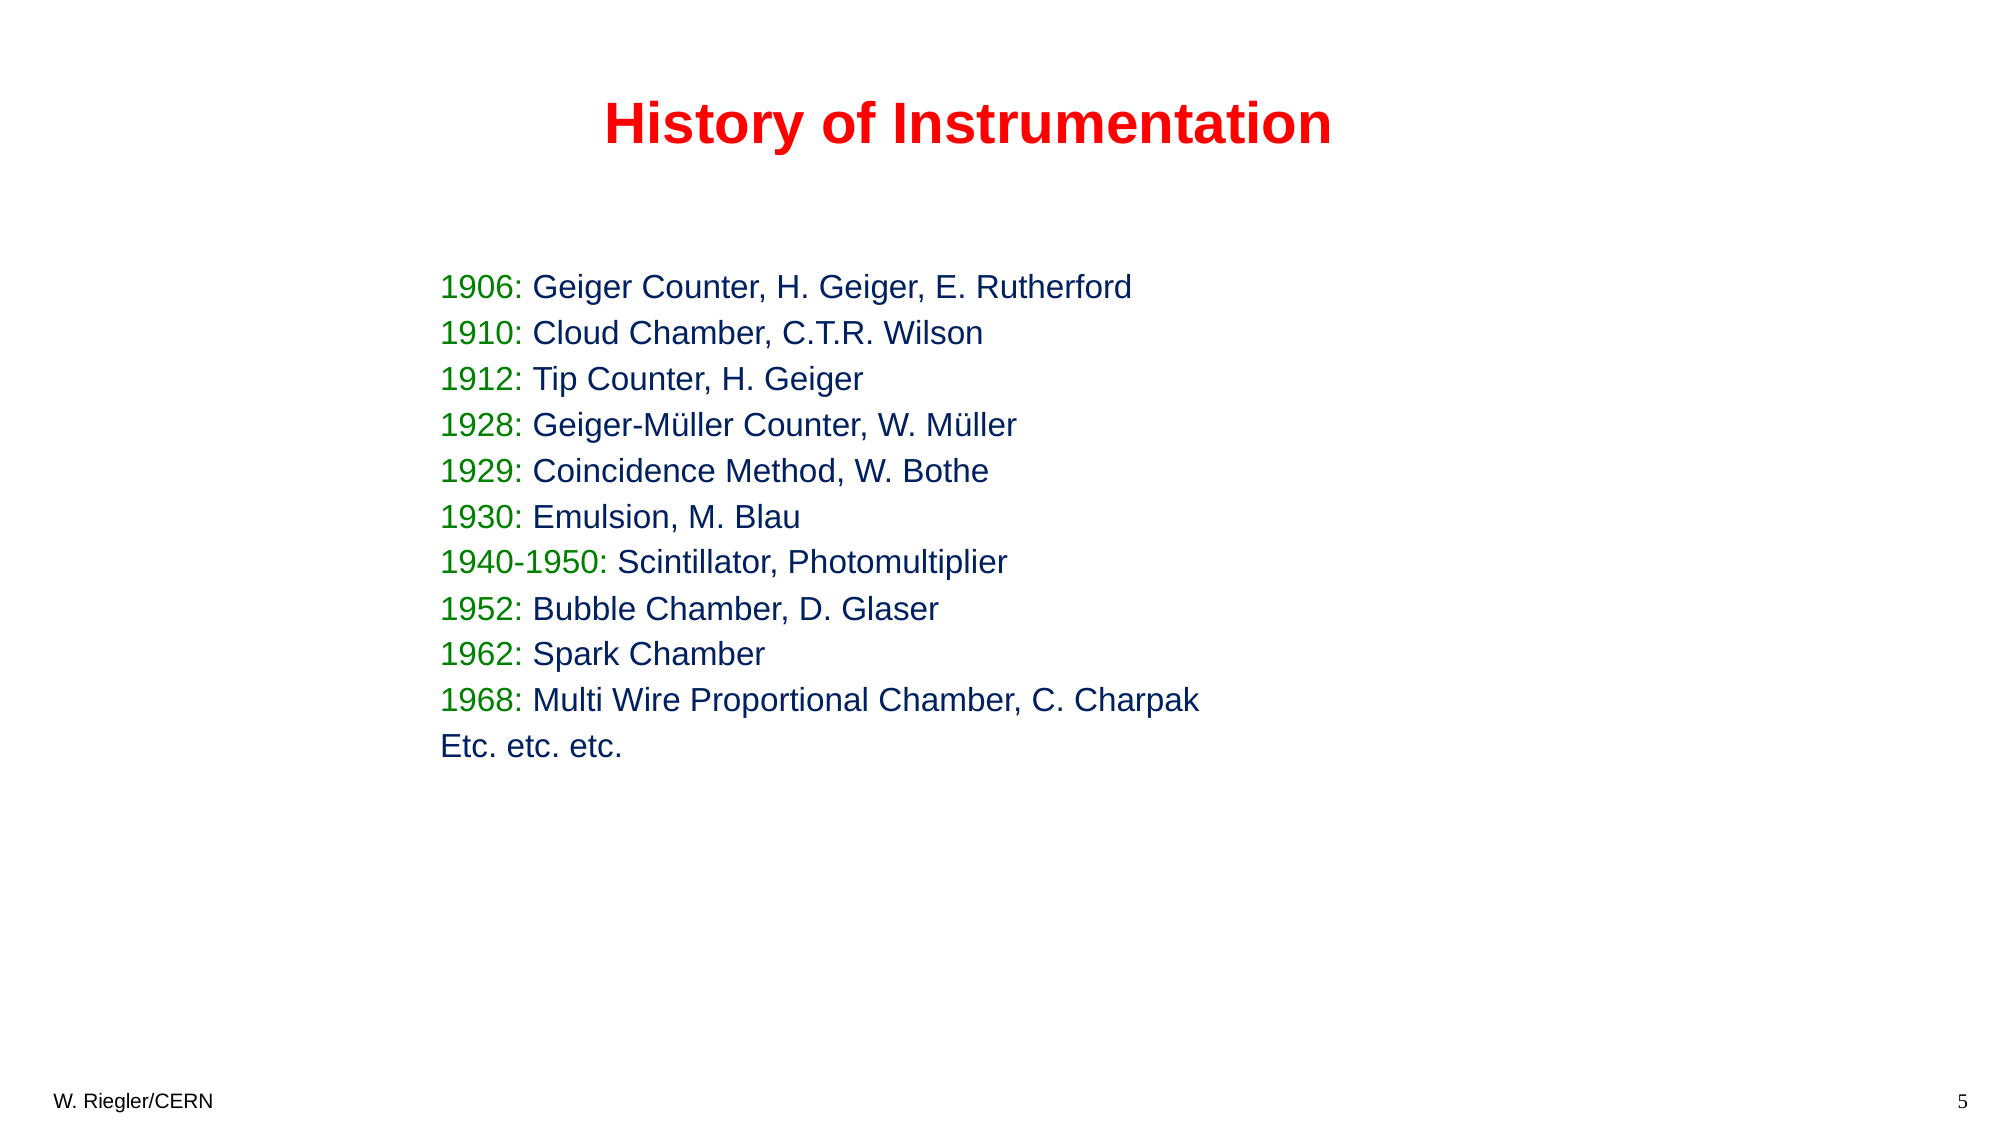

History of Instrumentation
1906: Geiger Counter, H. Geiger, E. Rutherford
1910: Cloud Chamber, C.T.R. Wilson
1912: Tip Counter, H. Geiger
1928: Geiger-Müller Counter, W. Müller
1929: Coincidence Method, W. Bothe
1930: Emulsion, M. Blau
1940-1950: Scintillator, Photomultiplier
1952: Bubble Chamber, D. Glaser
1962: Spark Chamber
1968: Multi Wire Proportional Chamber, C. Charpak
Etc. etc. etc.
W. Riegler/CERN
5